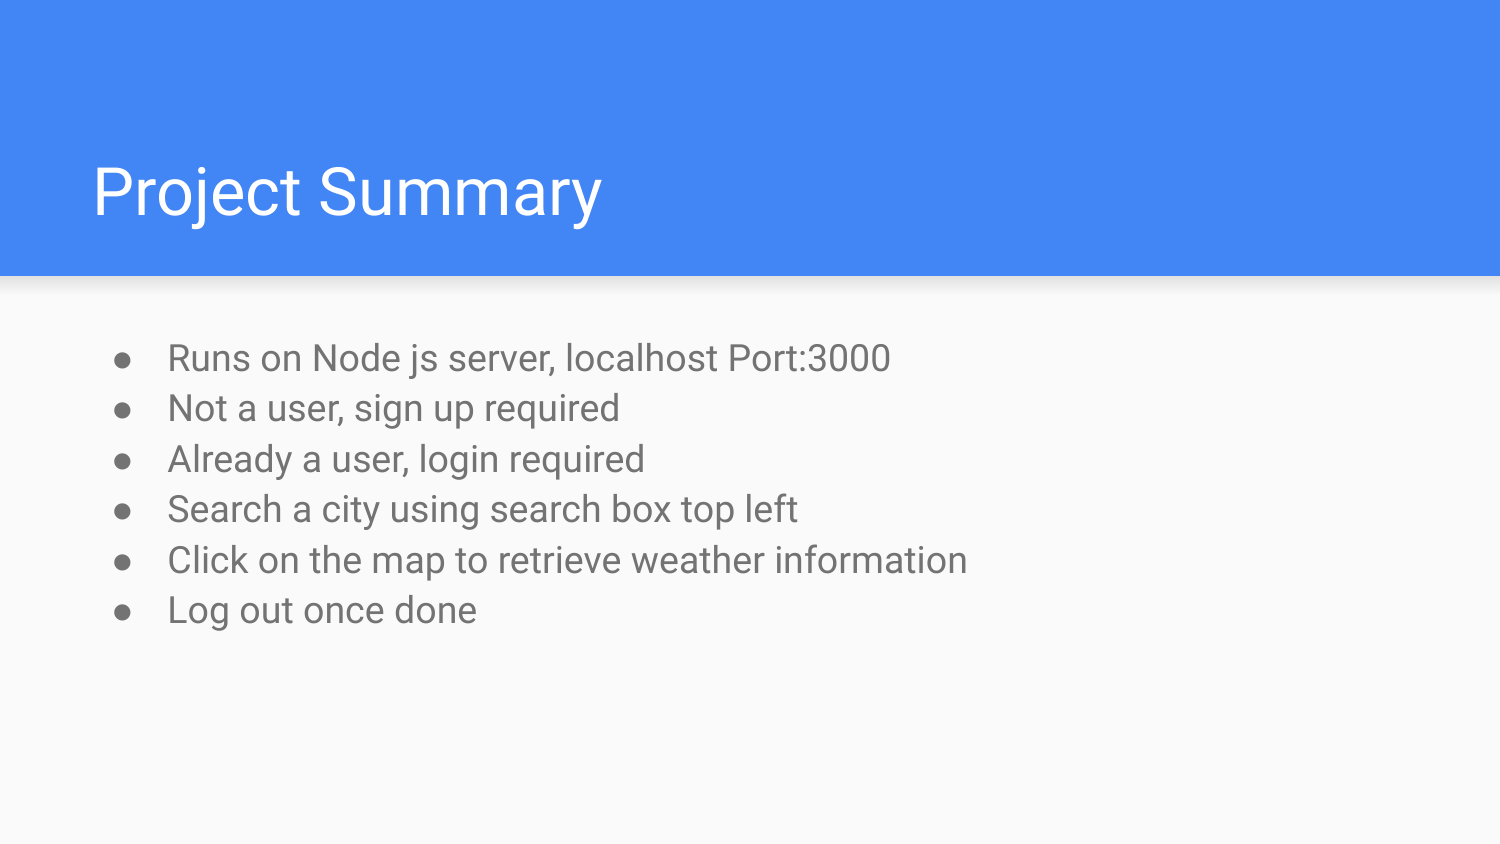

# Project Summary
Runs on Node js server, localhost Port:3000
Not a user, sign up required
Already a user, login required
Search a city using search box top left
Click on the map to retrieve weather information
Log out once done